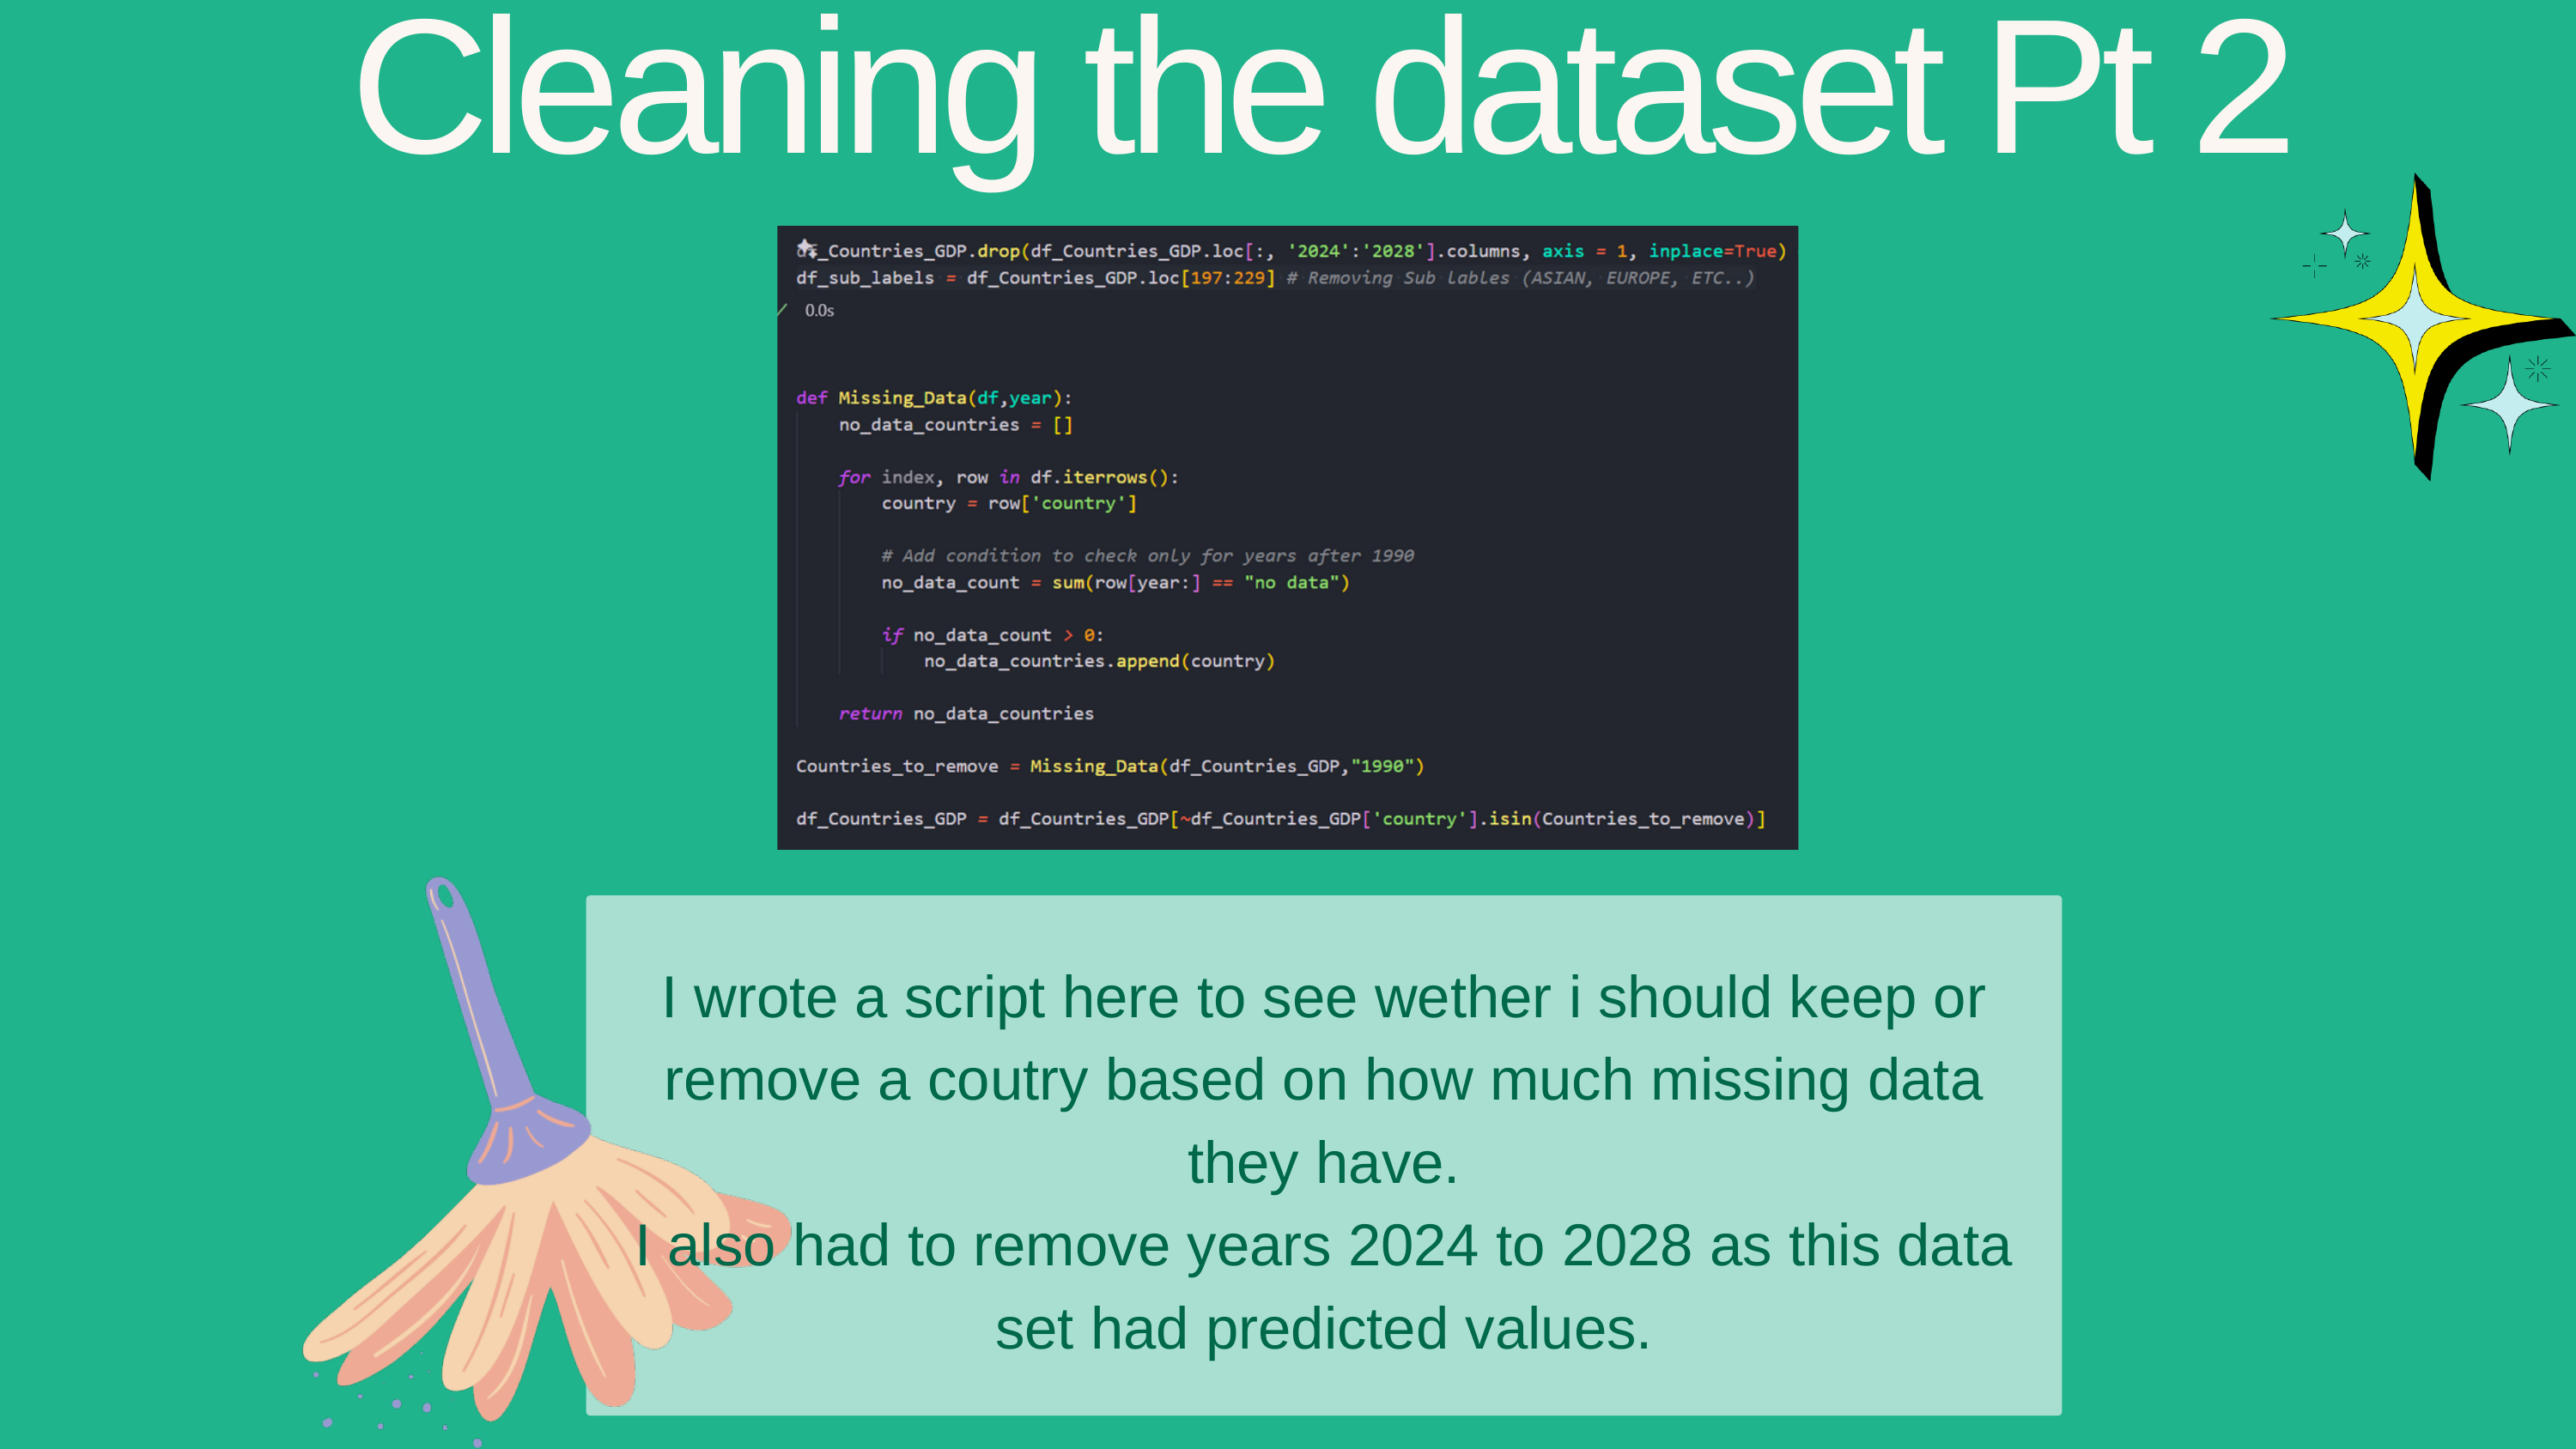

Cleaning the dataset Pt 2

I wrote a script here to see wether i should keep or remove a coutry based on how much missing data they have.
I also had to remove years 2024 to 2028 as this data set had predicted values.